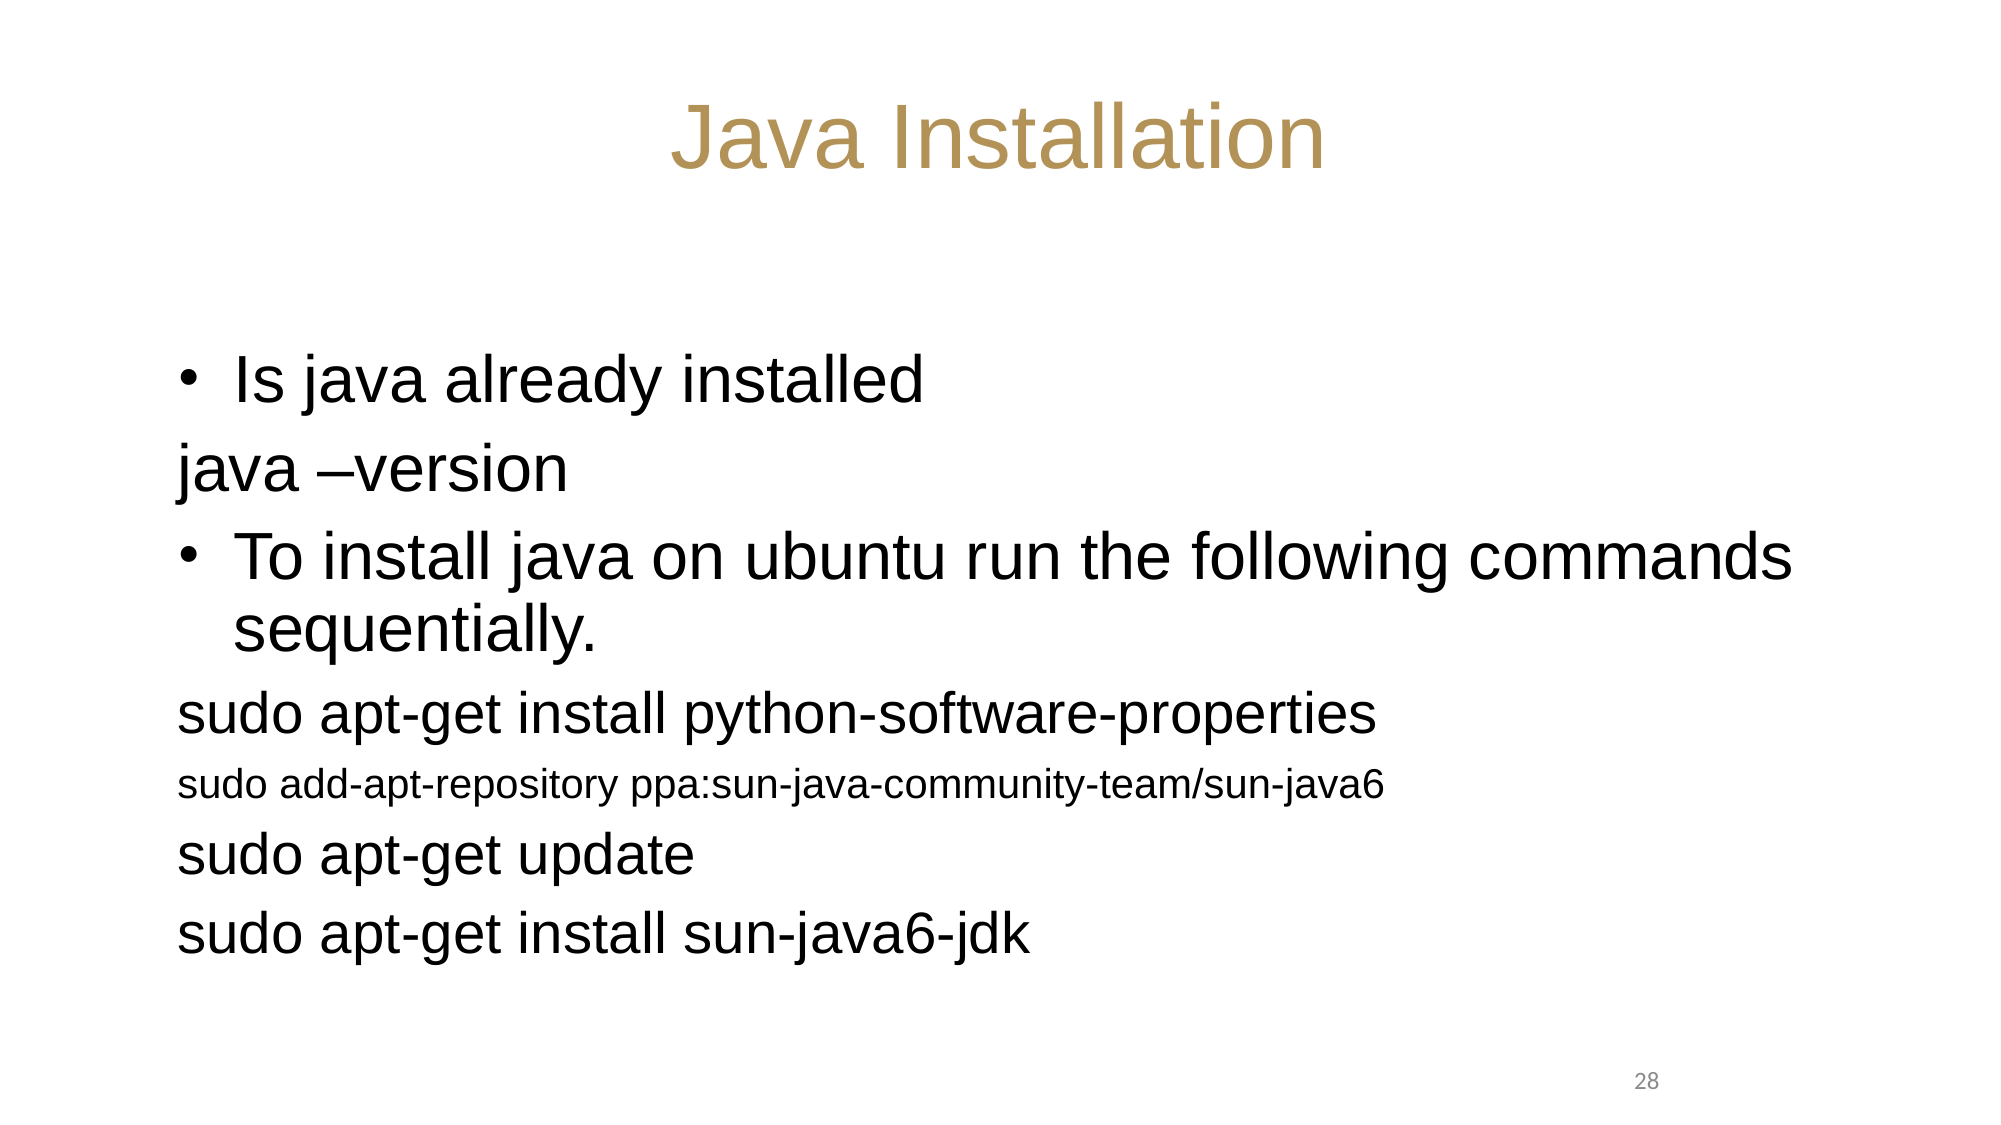

# Java Installation
Is java already installed
java –version
To install java on ubuntu run the following commands sequentially.
sudo apt-get install python-software-properties
sudo add-apt-repository ppa:sun-java-community-team/sun-java6
sudo apt-get update
sudo apt-get install sun-java6-jdk
28